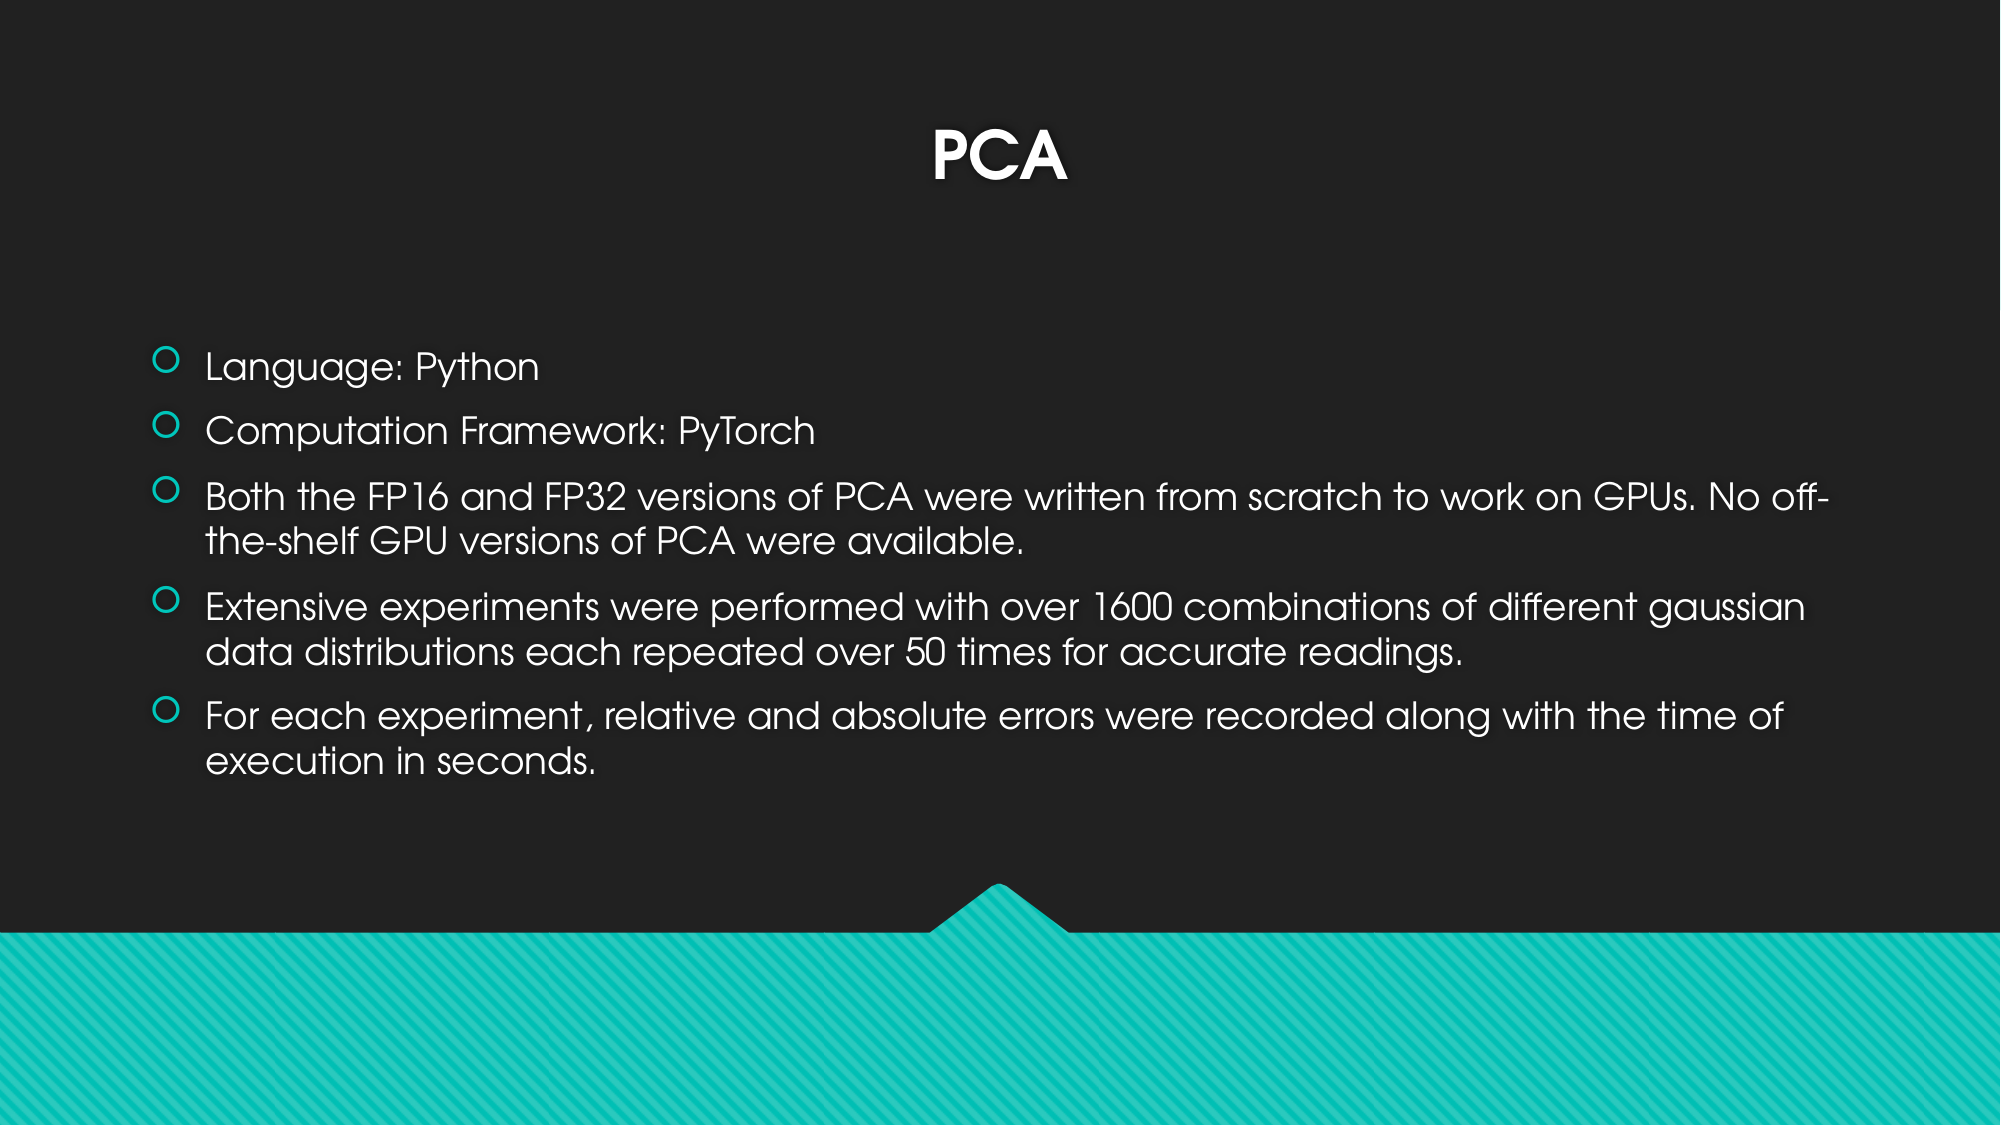

# PCA
Language: Python
Computation Framework: PyTorch
Both the FP16 and FP32 versions of PCA were written from scratch to work on GPUs. No off-the-shelf GPU versions of PCA were available.
Extensive experiments were performed with over 1600 combinations of different gaussian data distributions each repeated over 50 times for accurate readings.
For each experiment, relative and absolute errors were recorded along with the time of execution in seconds.